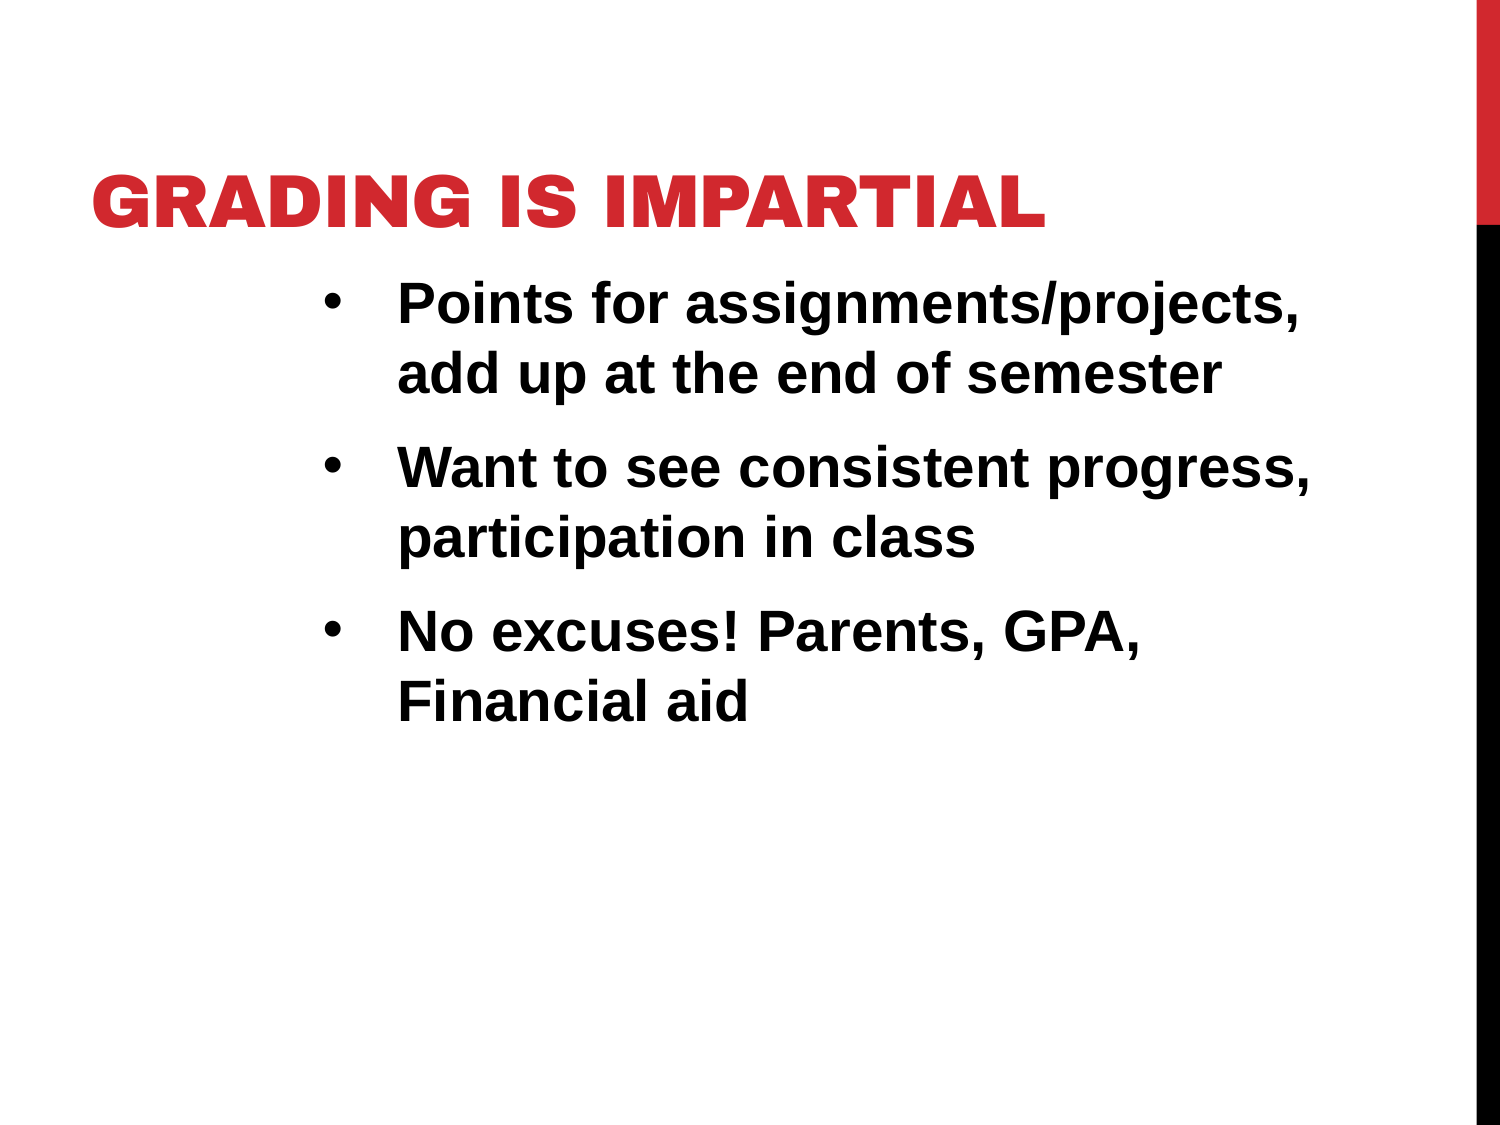

# Grading is Impartial
Points for assignments/projects, add up at the end of semester
Want to see consistent progress, participation in class
No excuses! Parents, GPA, Financial aid